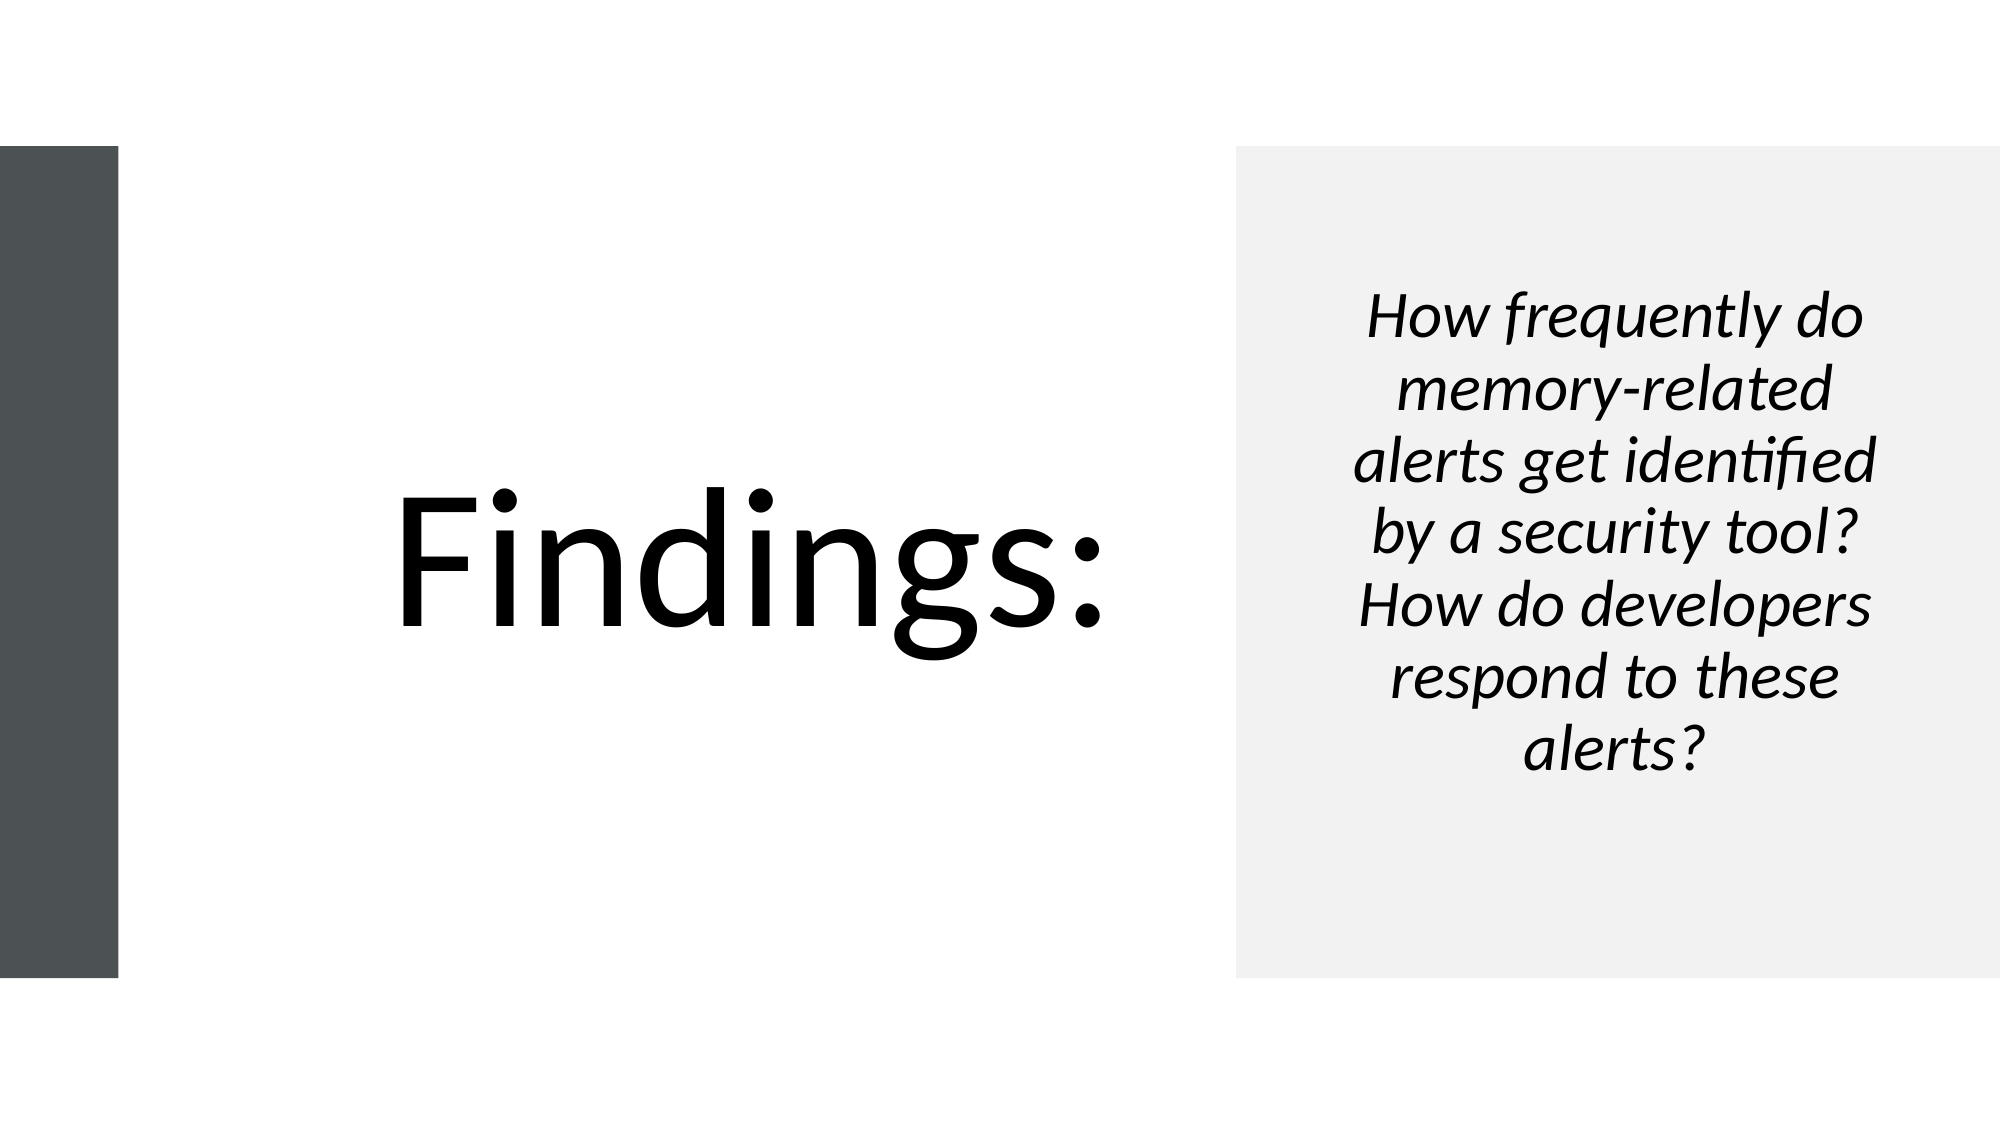

# Findings:

How frequently do memory-related alerts get identified by a security tool? How do developers respond to these alerts?